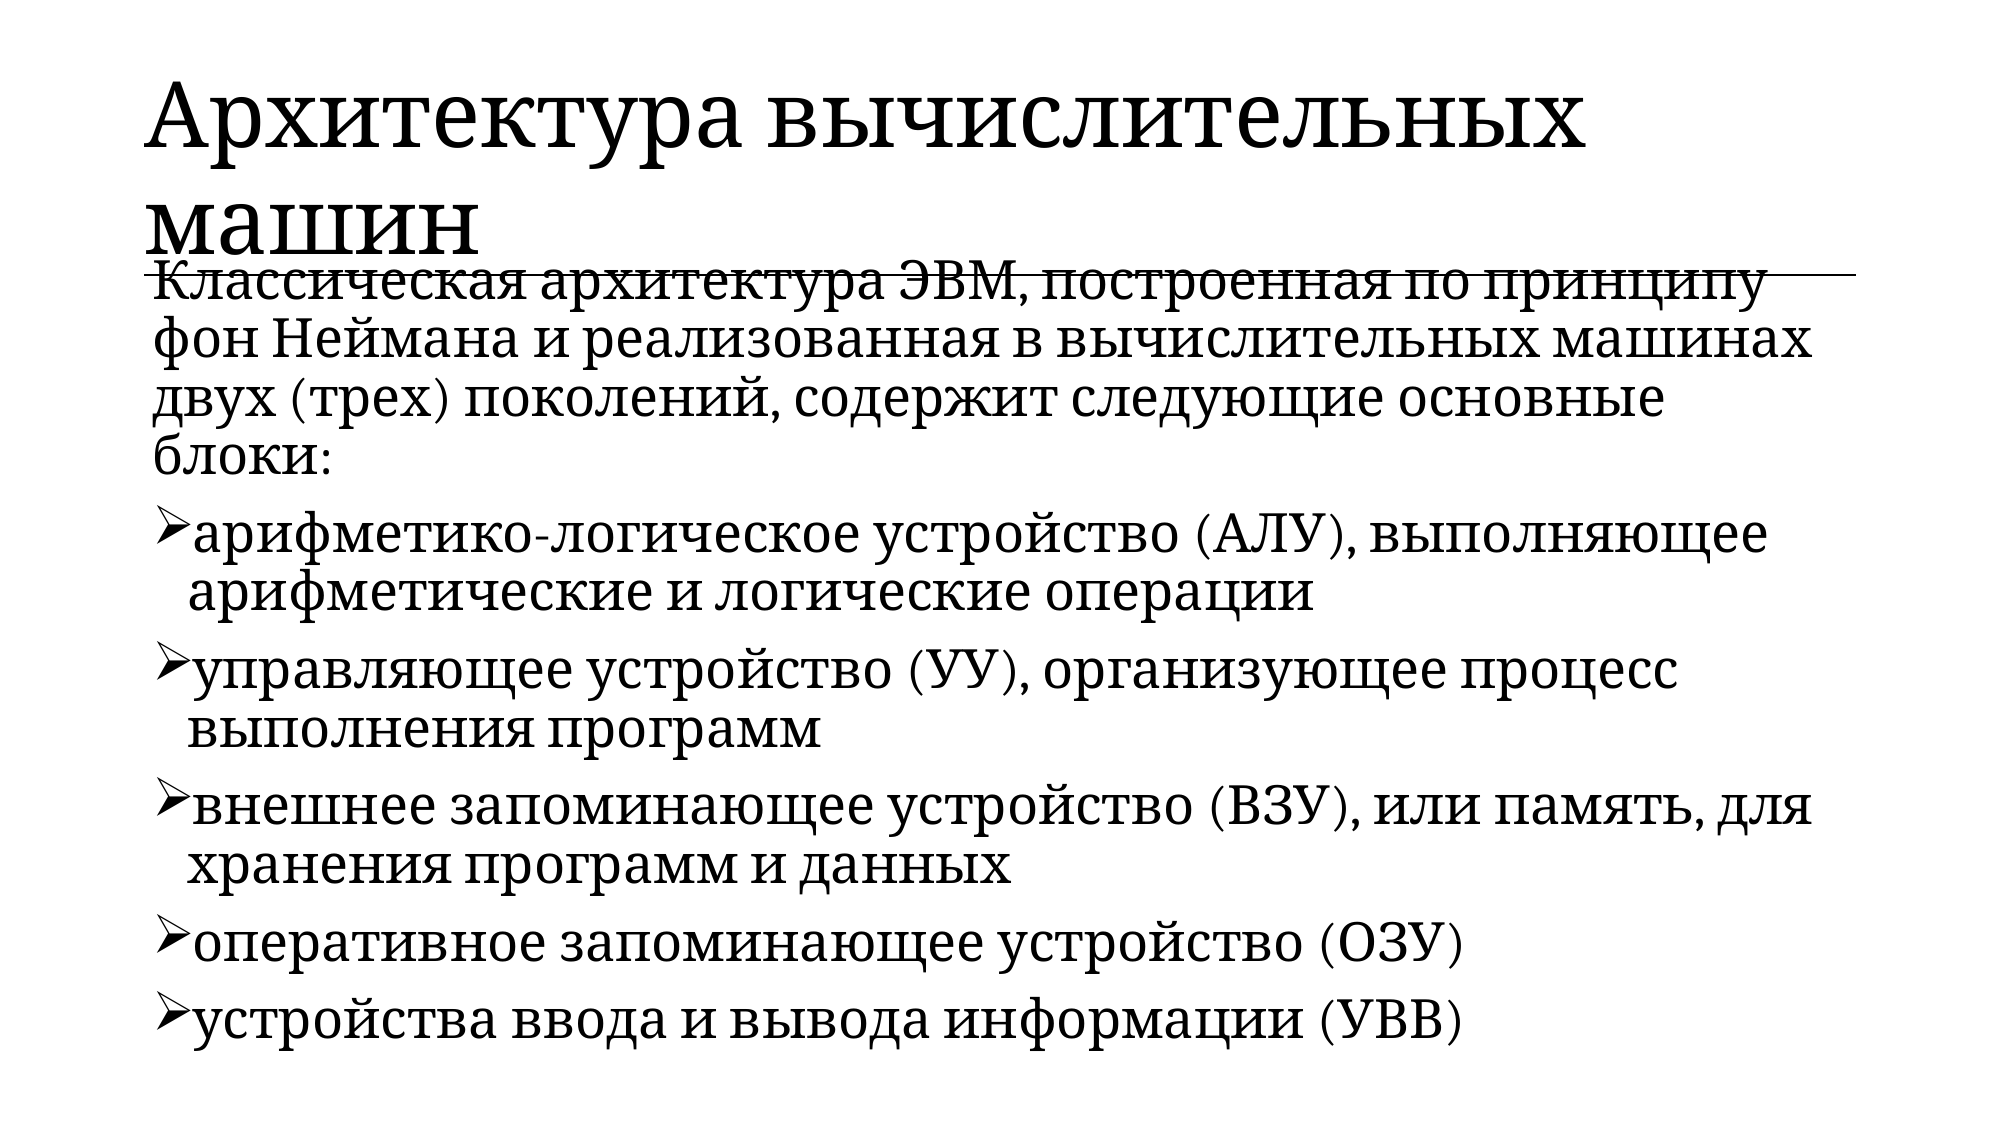

| Архитектура вычислительных машин |
| --- |
Классическая архитектура ЭВМ, построенная по принципу фон Неймана и реализованная в вычислительных машинах двух (трех) поколений, содержит следующие основные блоки:
арифметико-логическое устройство (АЛУ), выполняющее арифметические и логические операции
управляющее устройство (УУ), организующее процесс выполнения программ
внешнее запоминающее устройство (ВЗУ), или память, для хранения программ и данных
оперативное запоминающее устройство (ОЗУ)
устройства ввода и вывода информации (УВВ)